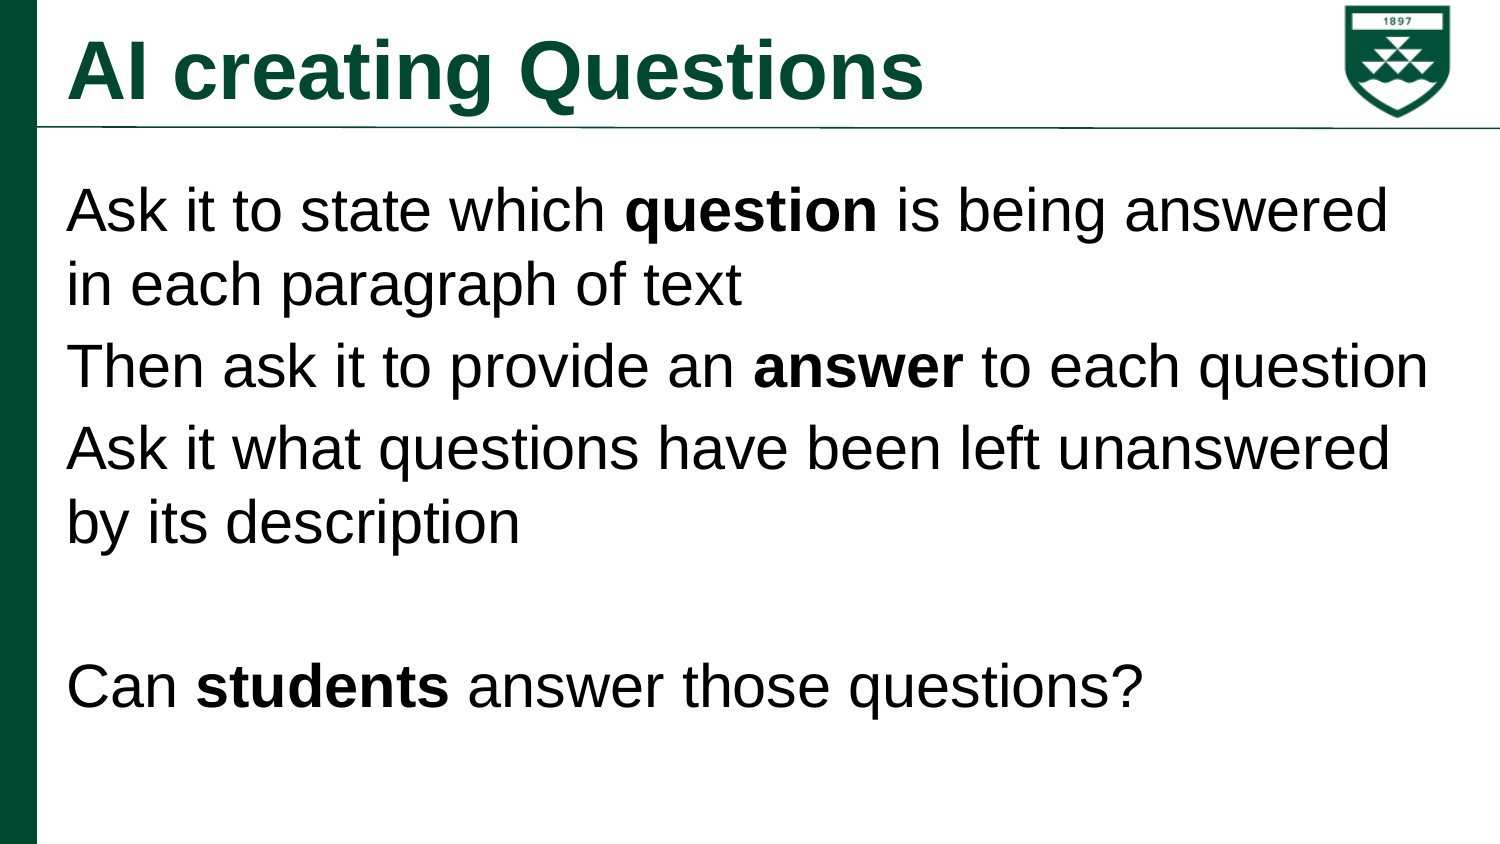

# AI creating Questions
Ask it to state which question is being answered in each paragraph of text
Then ask it to provide an answer to each question
Ask it what questions have been left unanswered by its description

Can students answer those questions?